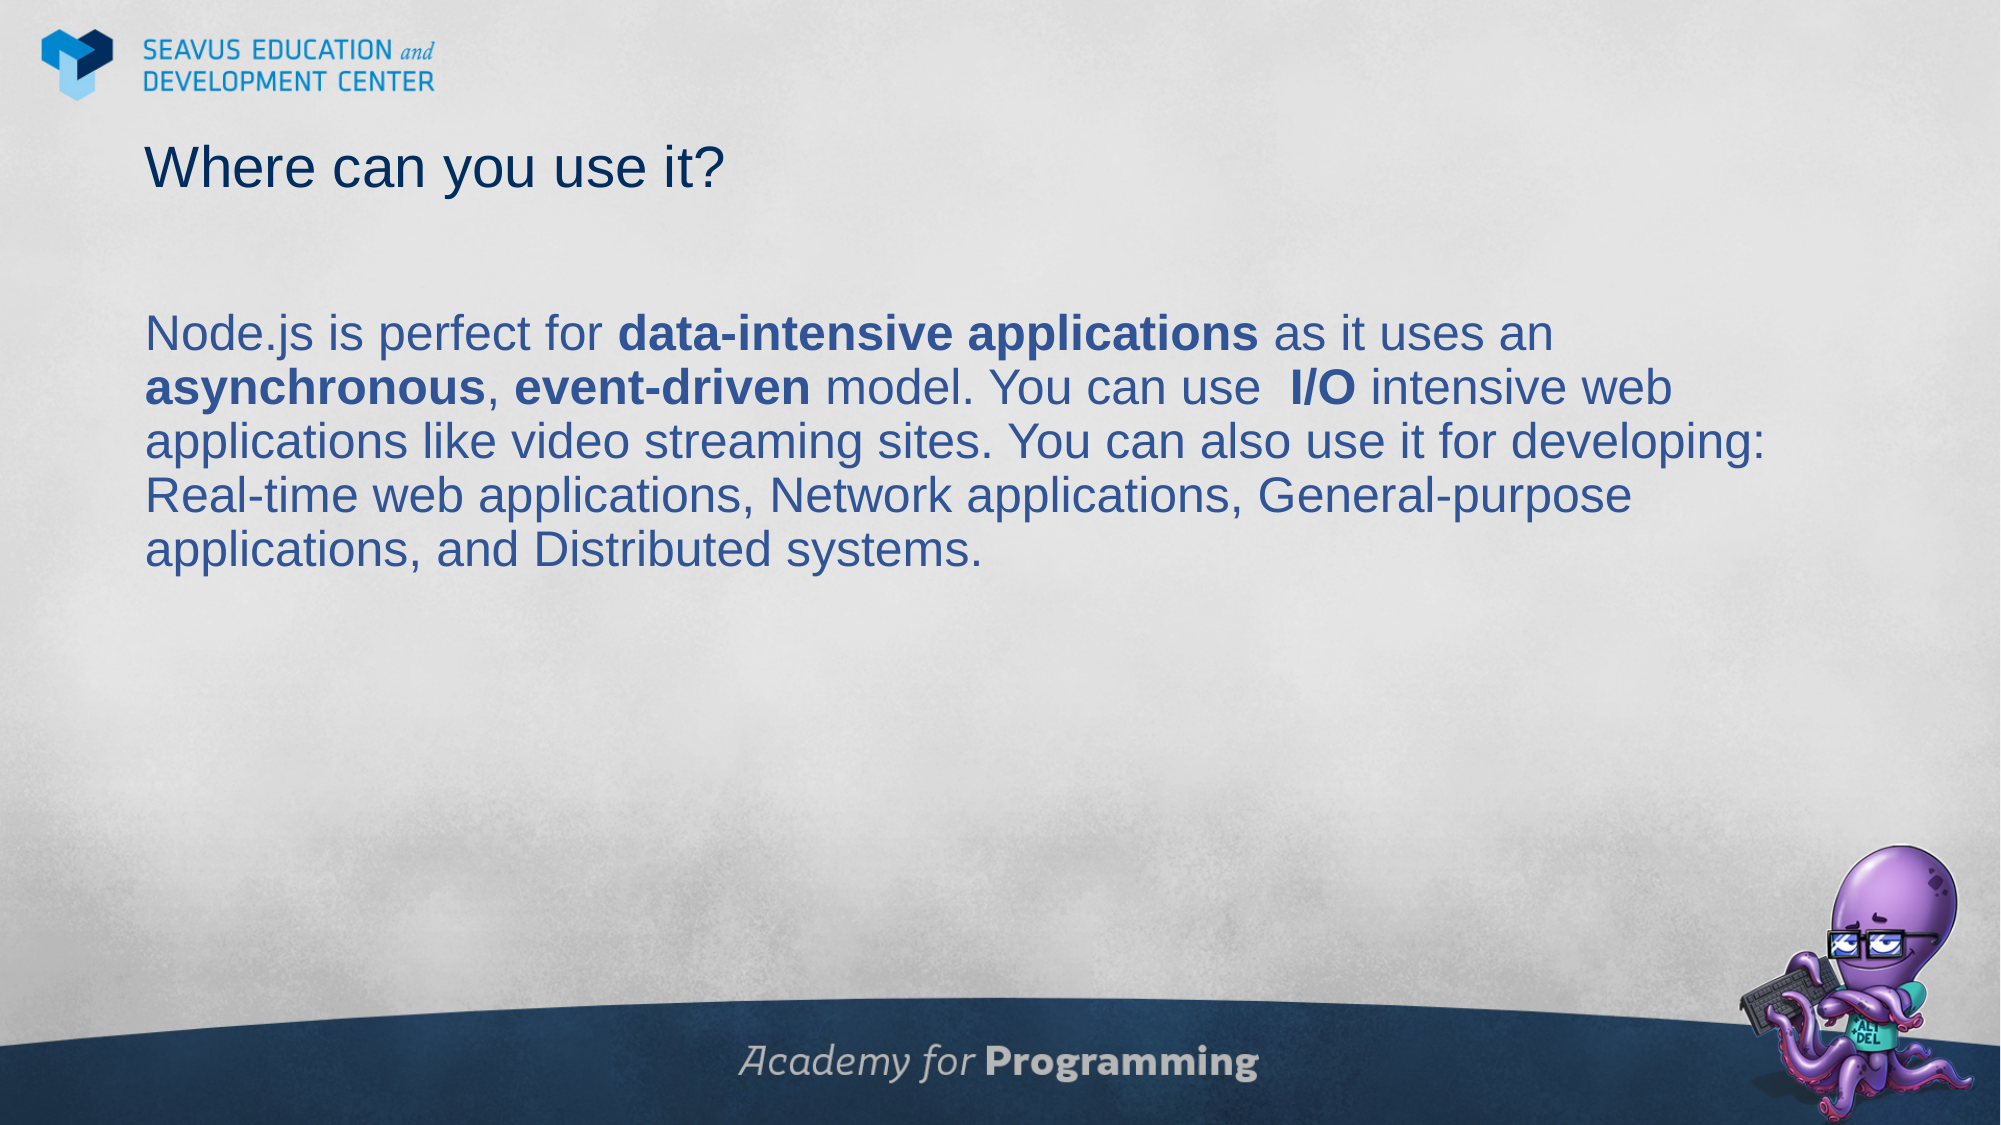

# Where can you use it?
Node.js is perfect for data-intensive applications as it uses an asynchronous, event-driven model. You can use  I/O intensive web applications like video streaming sites. You can also use it for developing: Real-time web applications, Network applications, General-purpose applications, and Distributed systems.